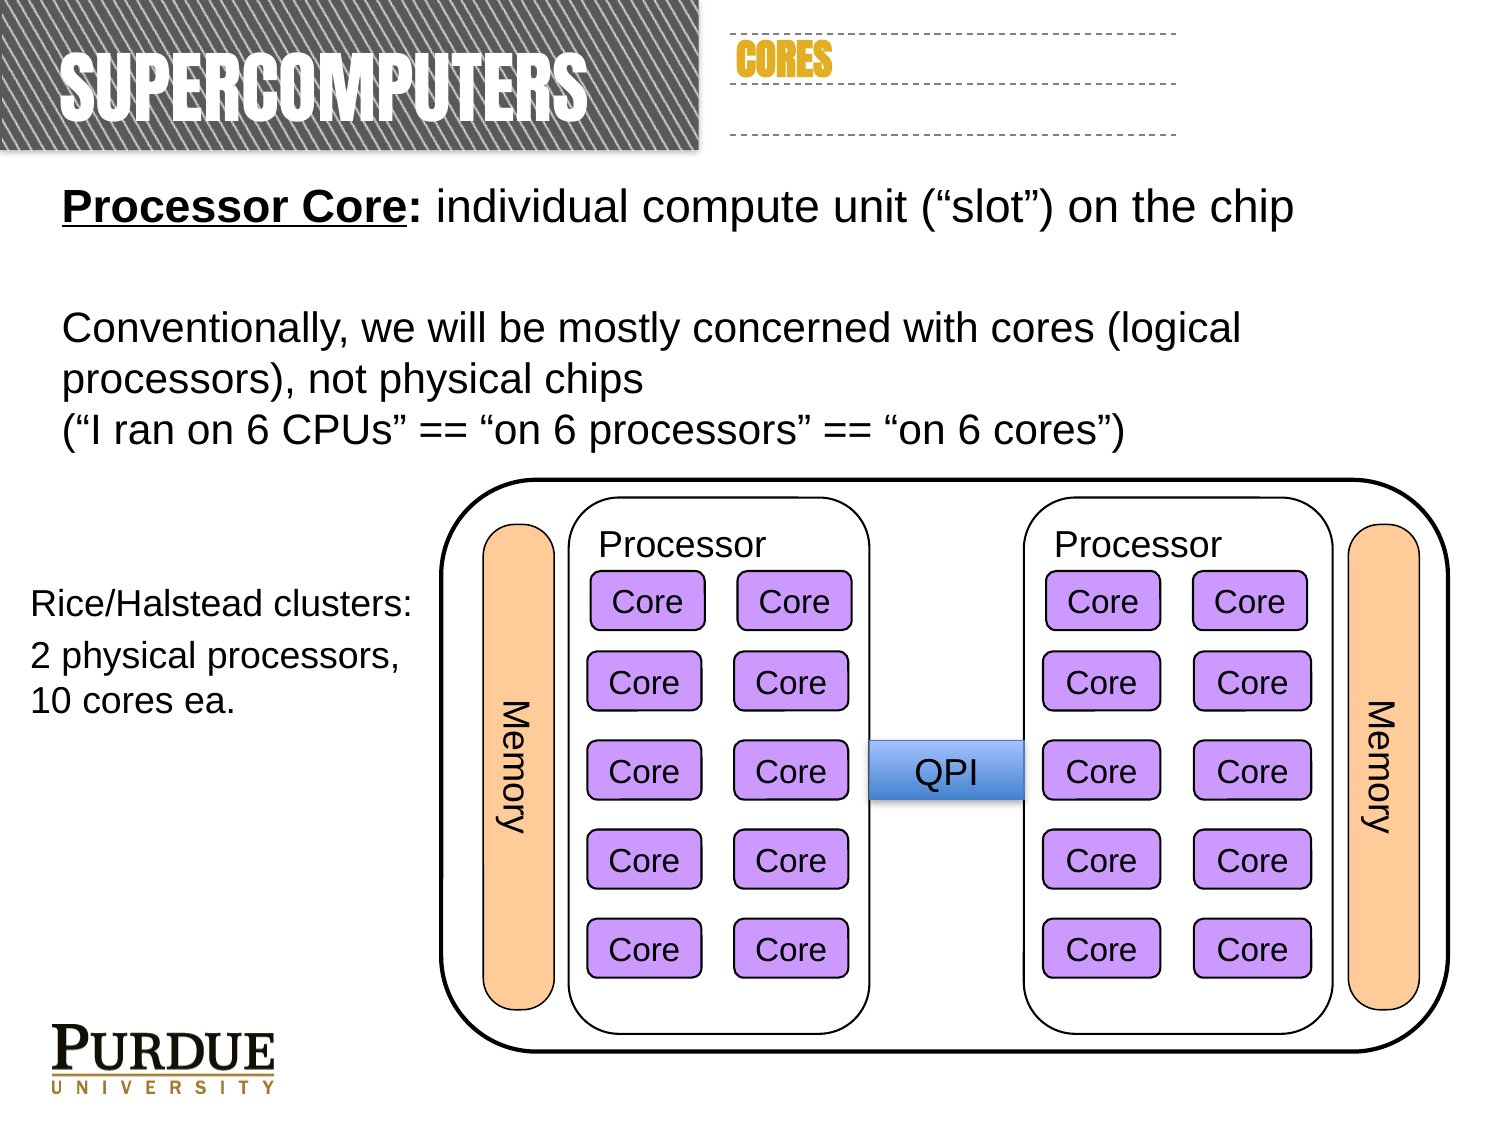

# SUpercomputers
cores
Processor Core: individual compute unit (“slot”) on the chip

Conventionally, we will be mostly concerned with cores (logical processors), not physical chips
(“I ran on 6 CPUs” == “on 6 processors” == “on 6 cores”)

Processor
Core
Core
Core
Core
Core
Core
Core
Core
Core
Core
Memory
Processor
Core
Core
Core
Core
Core
Core
Core
Core
Core
Core
Memory
QPI
Rice/Halstead clusters:
2 physical processors,  10 cores ea.